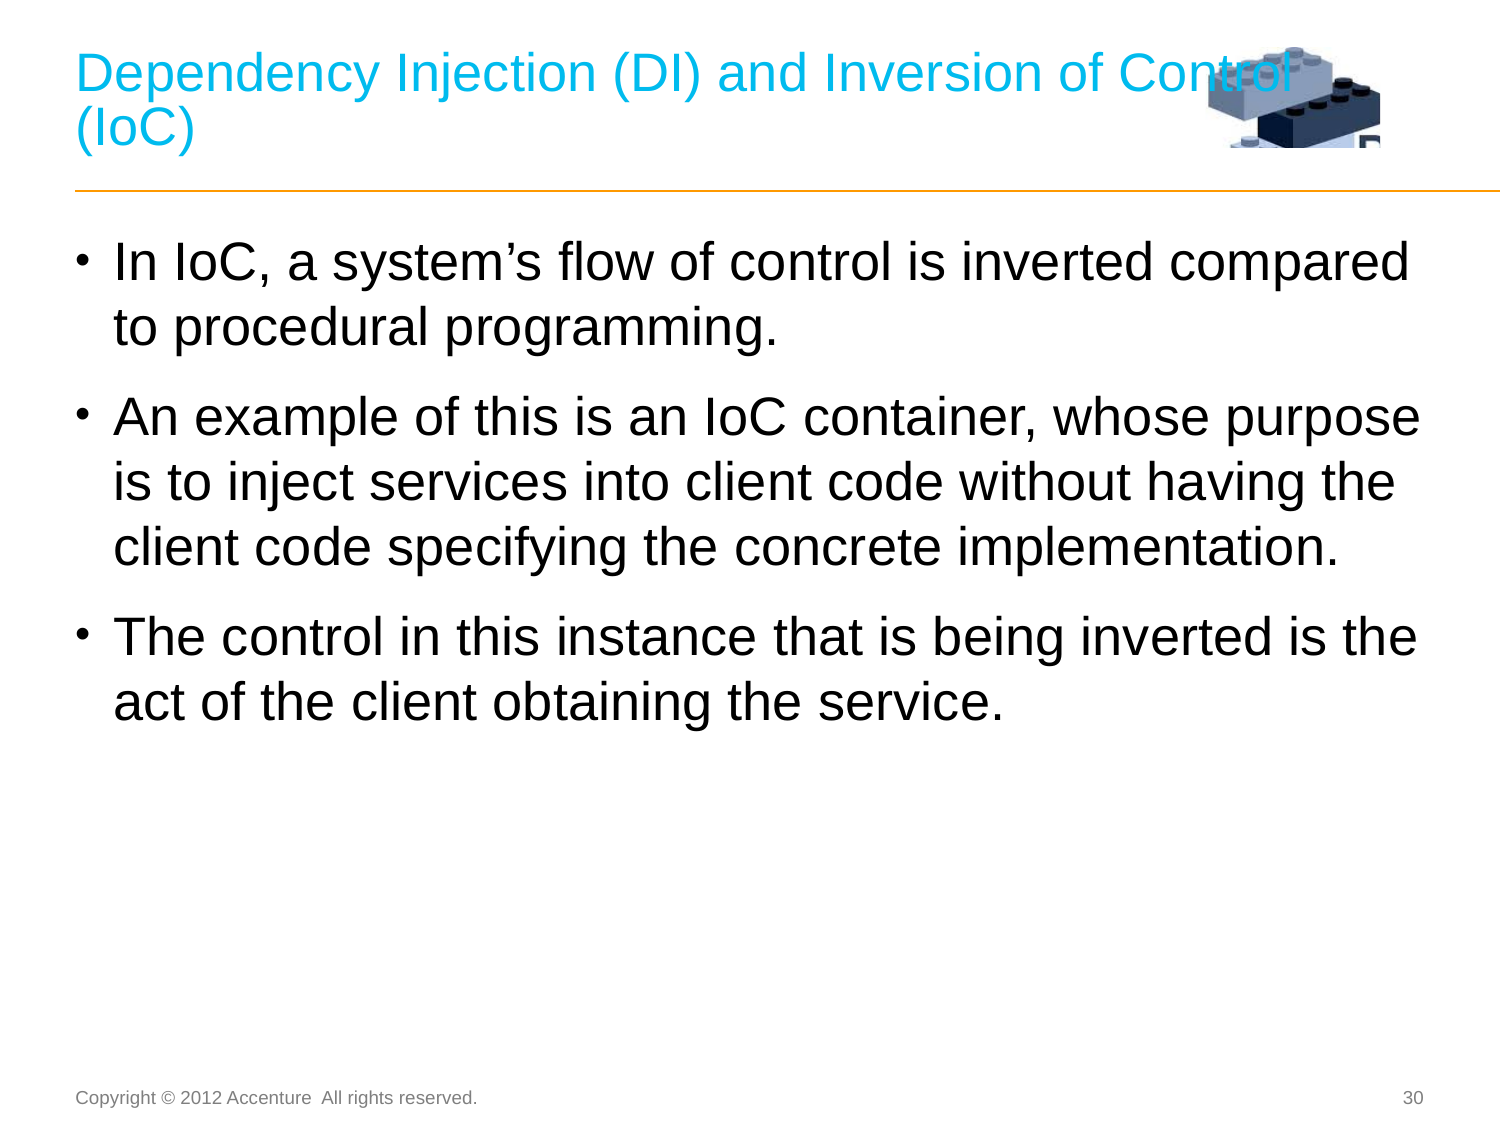

# Dependency Injection (DI) and Inversion of Control (IoC)
In IoC, a system’s flow of control is inverted compared to procedural programming.
An example of this is an IoC container, whose purpose is to inject services into client code without having the client code specifying the concrete implementation.
The control in this instance that is being inverted is the act of the client obtaining the service.